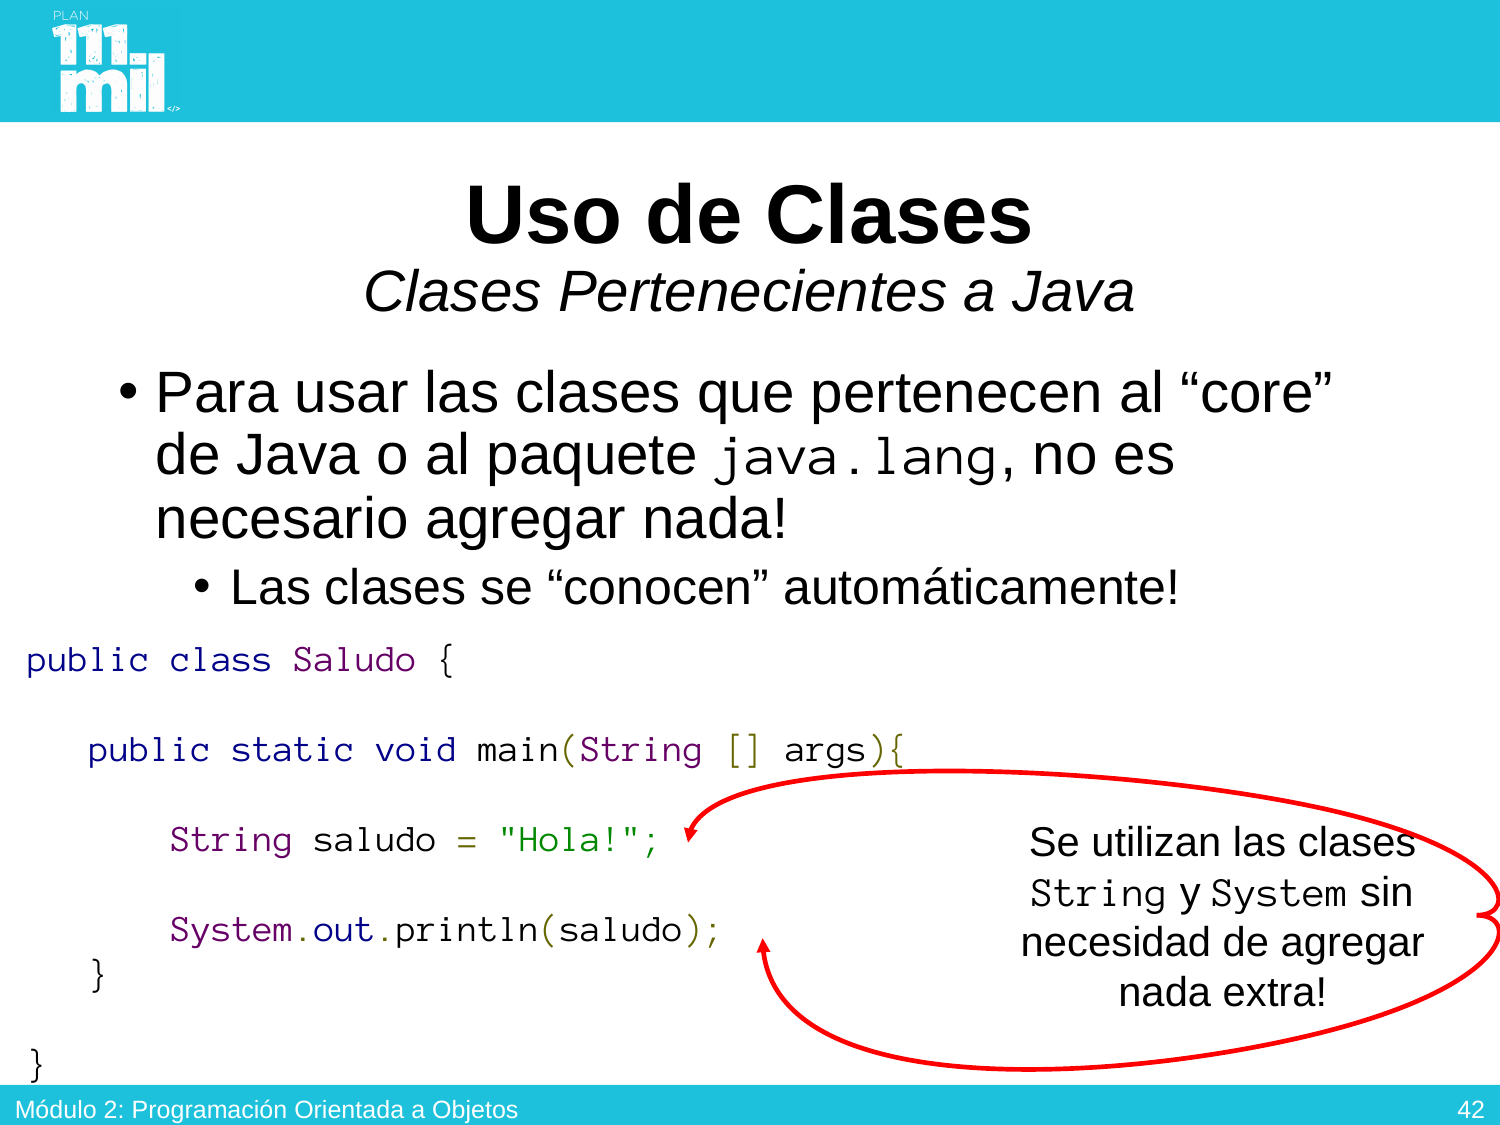

# Uso de Clases Clases Pertenecientes a Java
Para usar las clases que pertenecen al “core” de Java o al paquete java.lang, no es necesario agregar nada!
Las clases se “conocen” automáticamente!
public class Saludo {

   public static void main(String [] args){

       String saludo = "Hola!";

       System.out.println(saludo);
   }

}
Se utilizan las clases String y System sin necesidad de agregar nada extra!
42
Módulo 2: Programación Orientada a Objetos